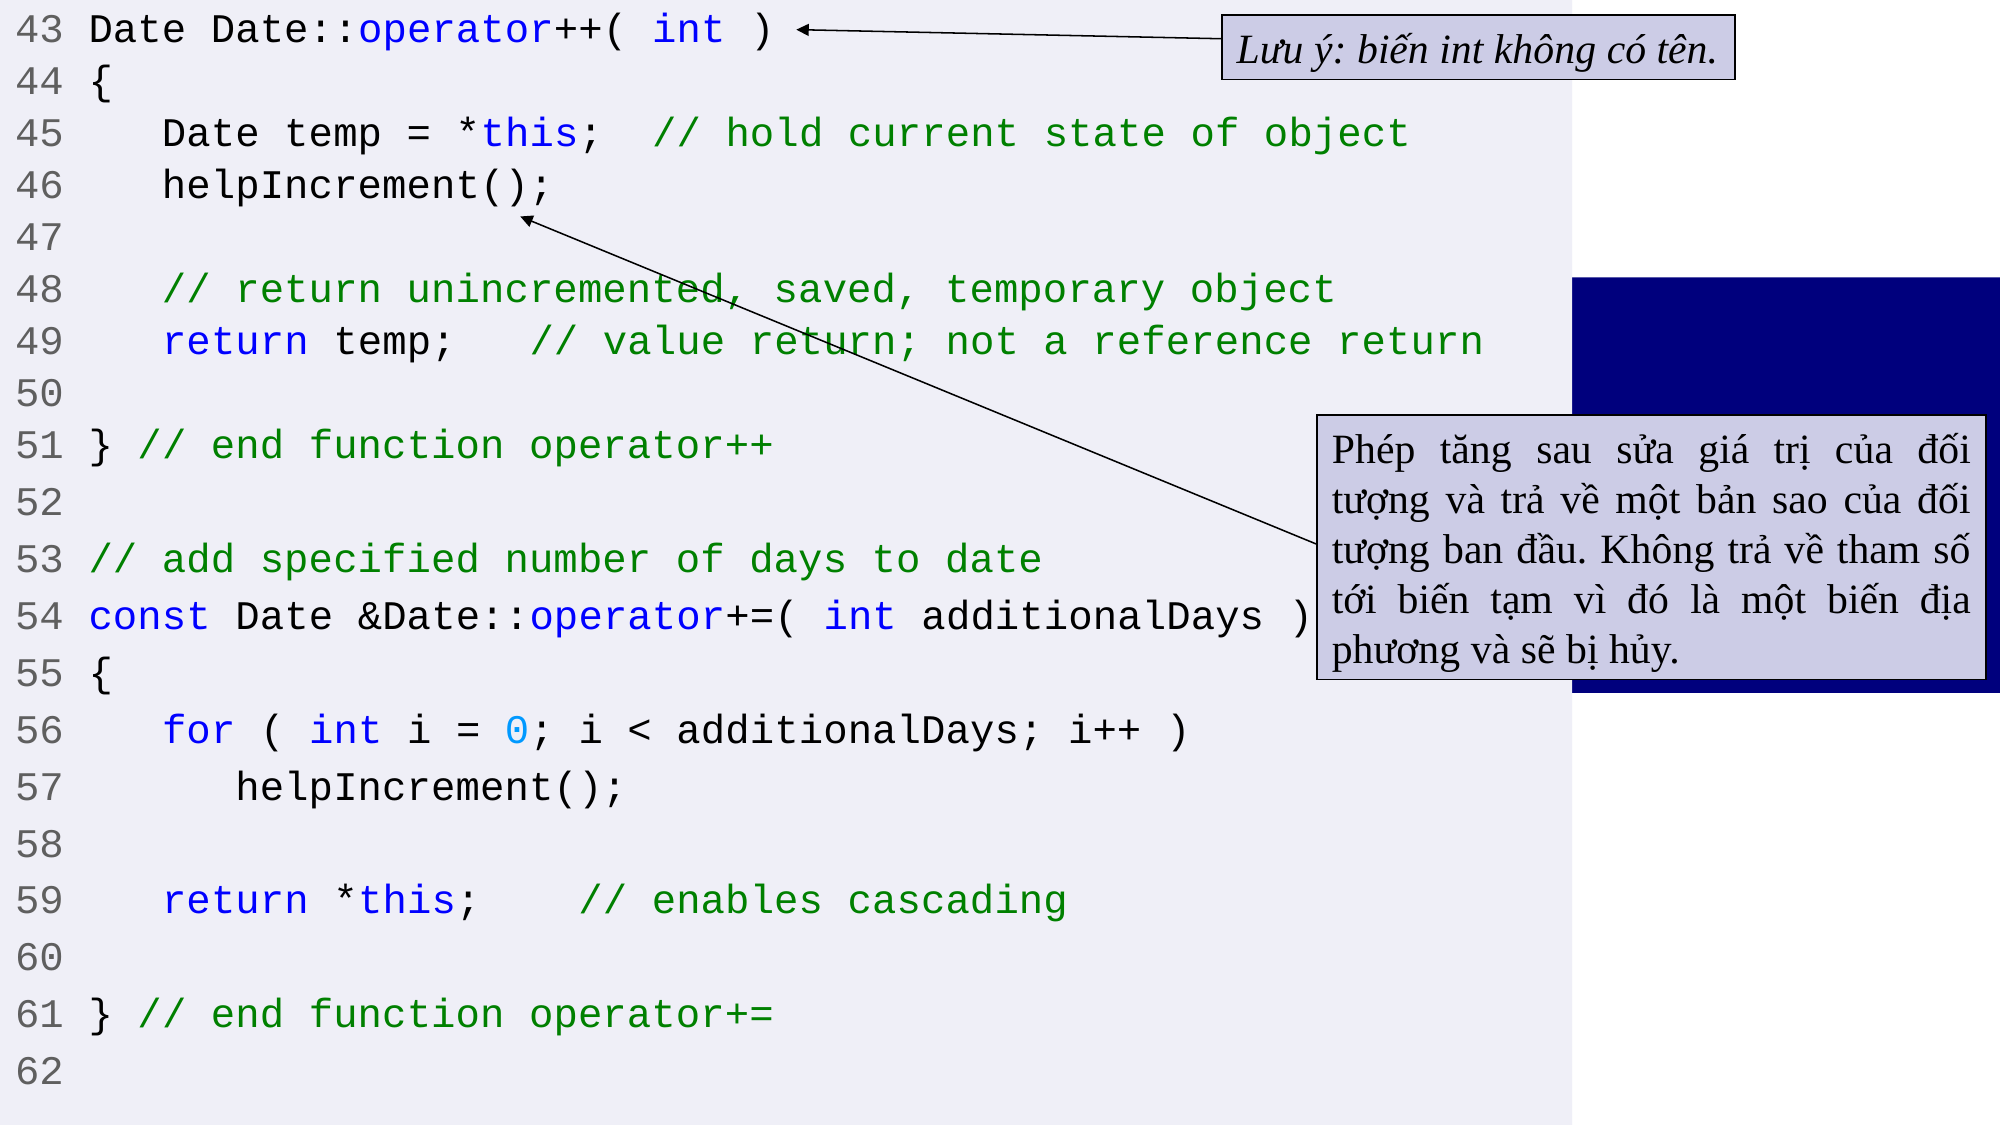

43 Date Date::operator++( int )
44 {
45    Date temp = *this;  // hold current state of object
46    helpIncrement();
47
48    // return unincremented, saved, temporary object
49    return temp;   // value return; not a reference return
50
51 } // end function operator++
52
53 // add specified number of days to date
54 const Date &Date::operator+=( int additionalDays )
55 {
56    for ( int i = 0; i < additionalDays; i++ )
57       helpIncrement();
58
59    return *this;    // enables cascading
60
61 } // end function operator+=
62
Lưu ý: biến int không có tên.

Phép tăng sau sửa giá trị của đối tượng và trả về một bản sao của đối tượng ban đầu. Không trả về tham số tới biến tạm vì đó là một biến địa phương và sẽ bị hủy.